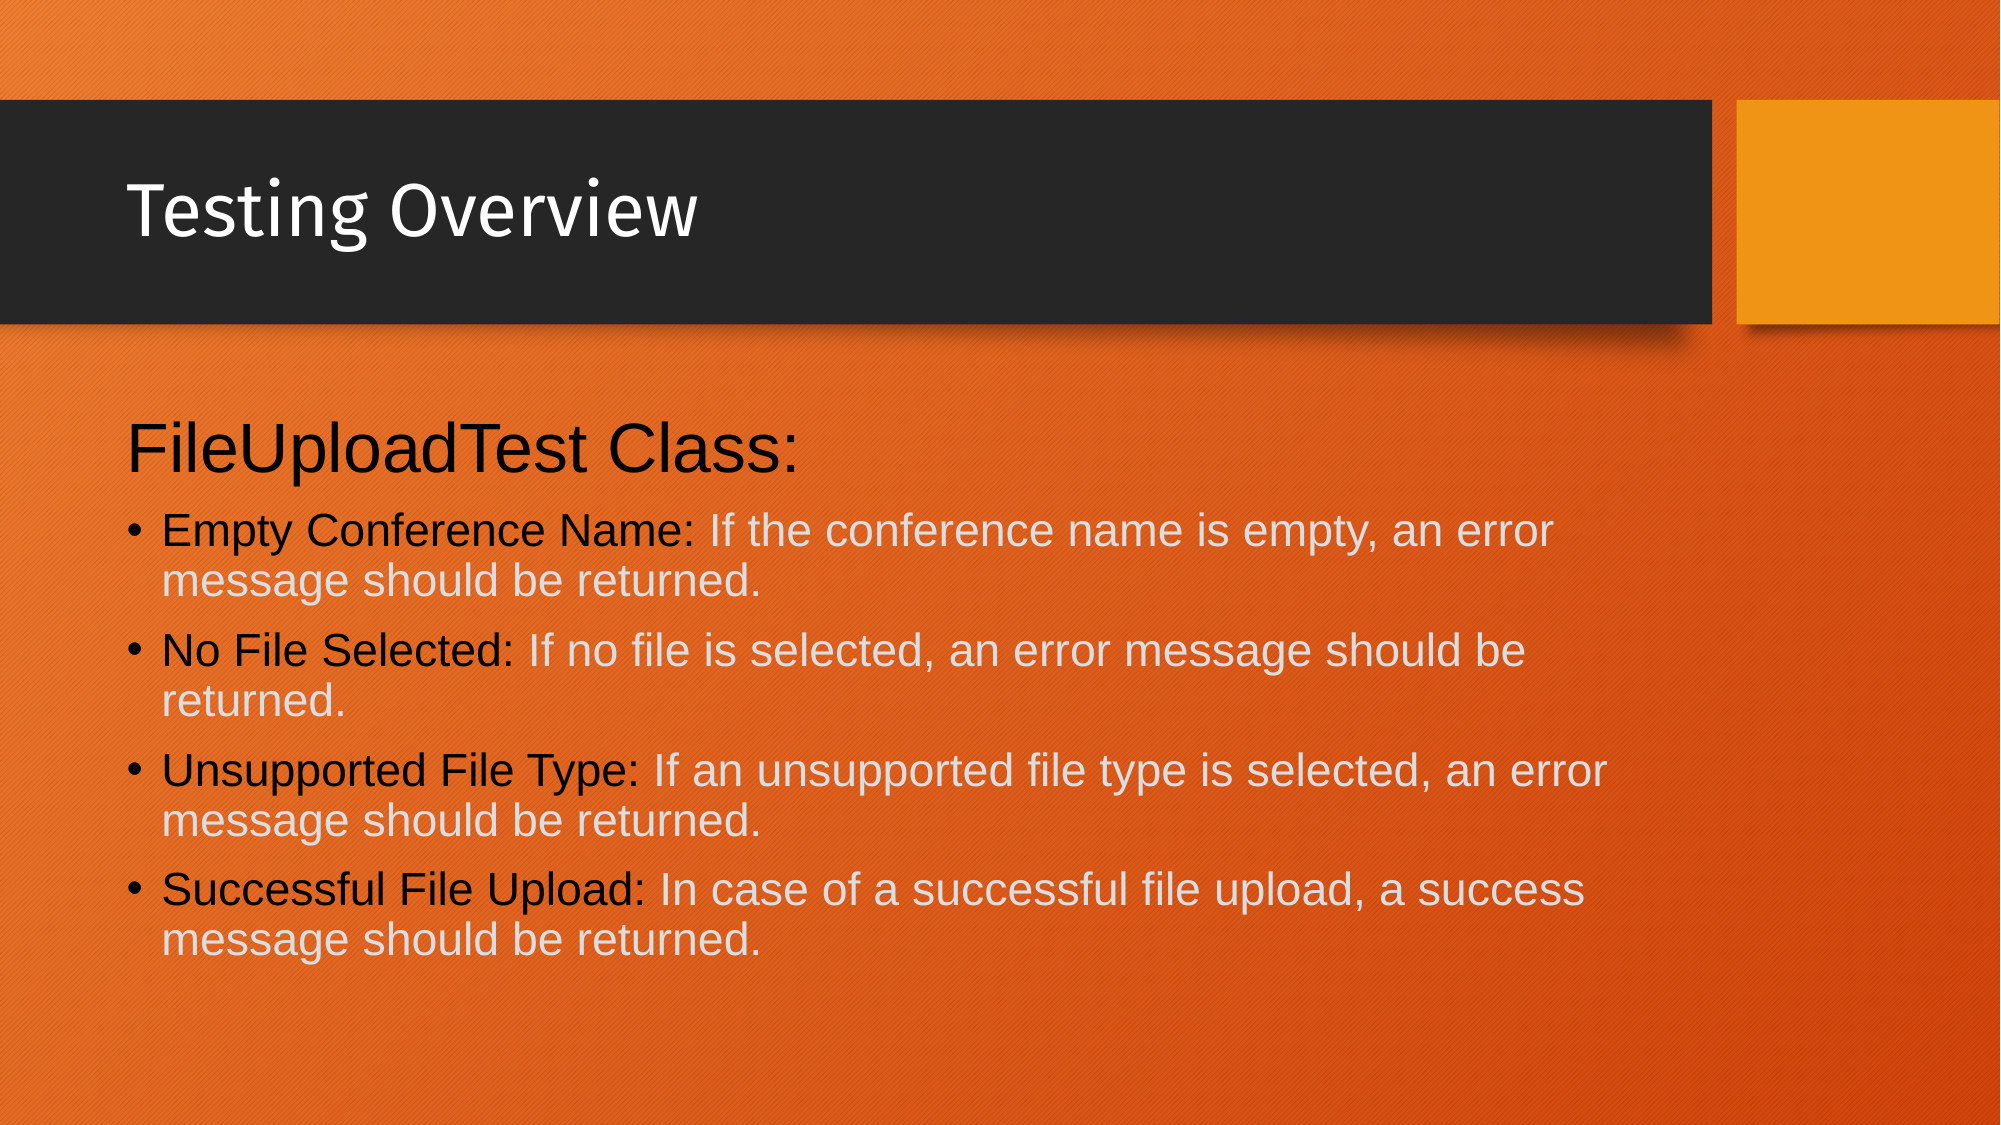

# Testing Overview
FileUploadTest Class:
Empty Conference Name: If the conference name is empty, an error message should be returned.
No File Selected: If no file is selected, an error message should be returned.
Unsupported File Type: If an unsupported file type is selected, an error message should be returned.
Successful File Upload: In case of a successful file upload, a success message should be returned.